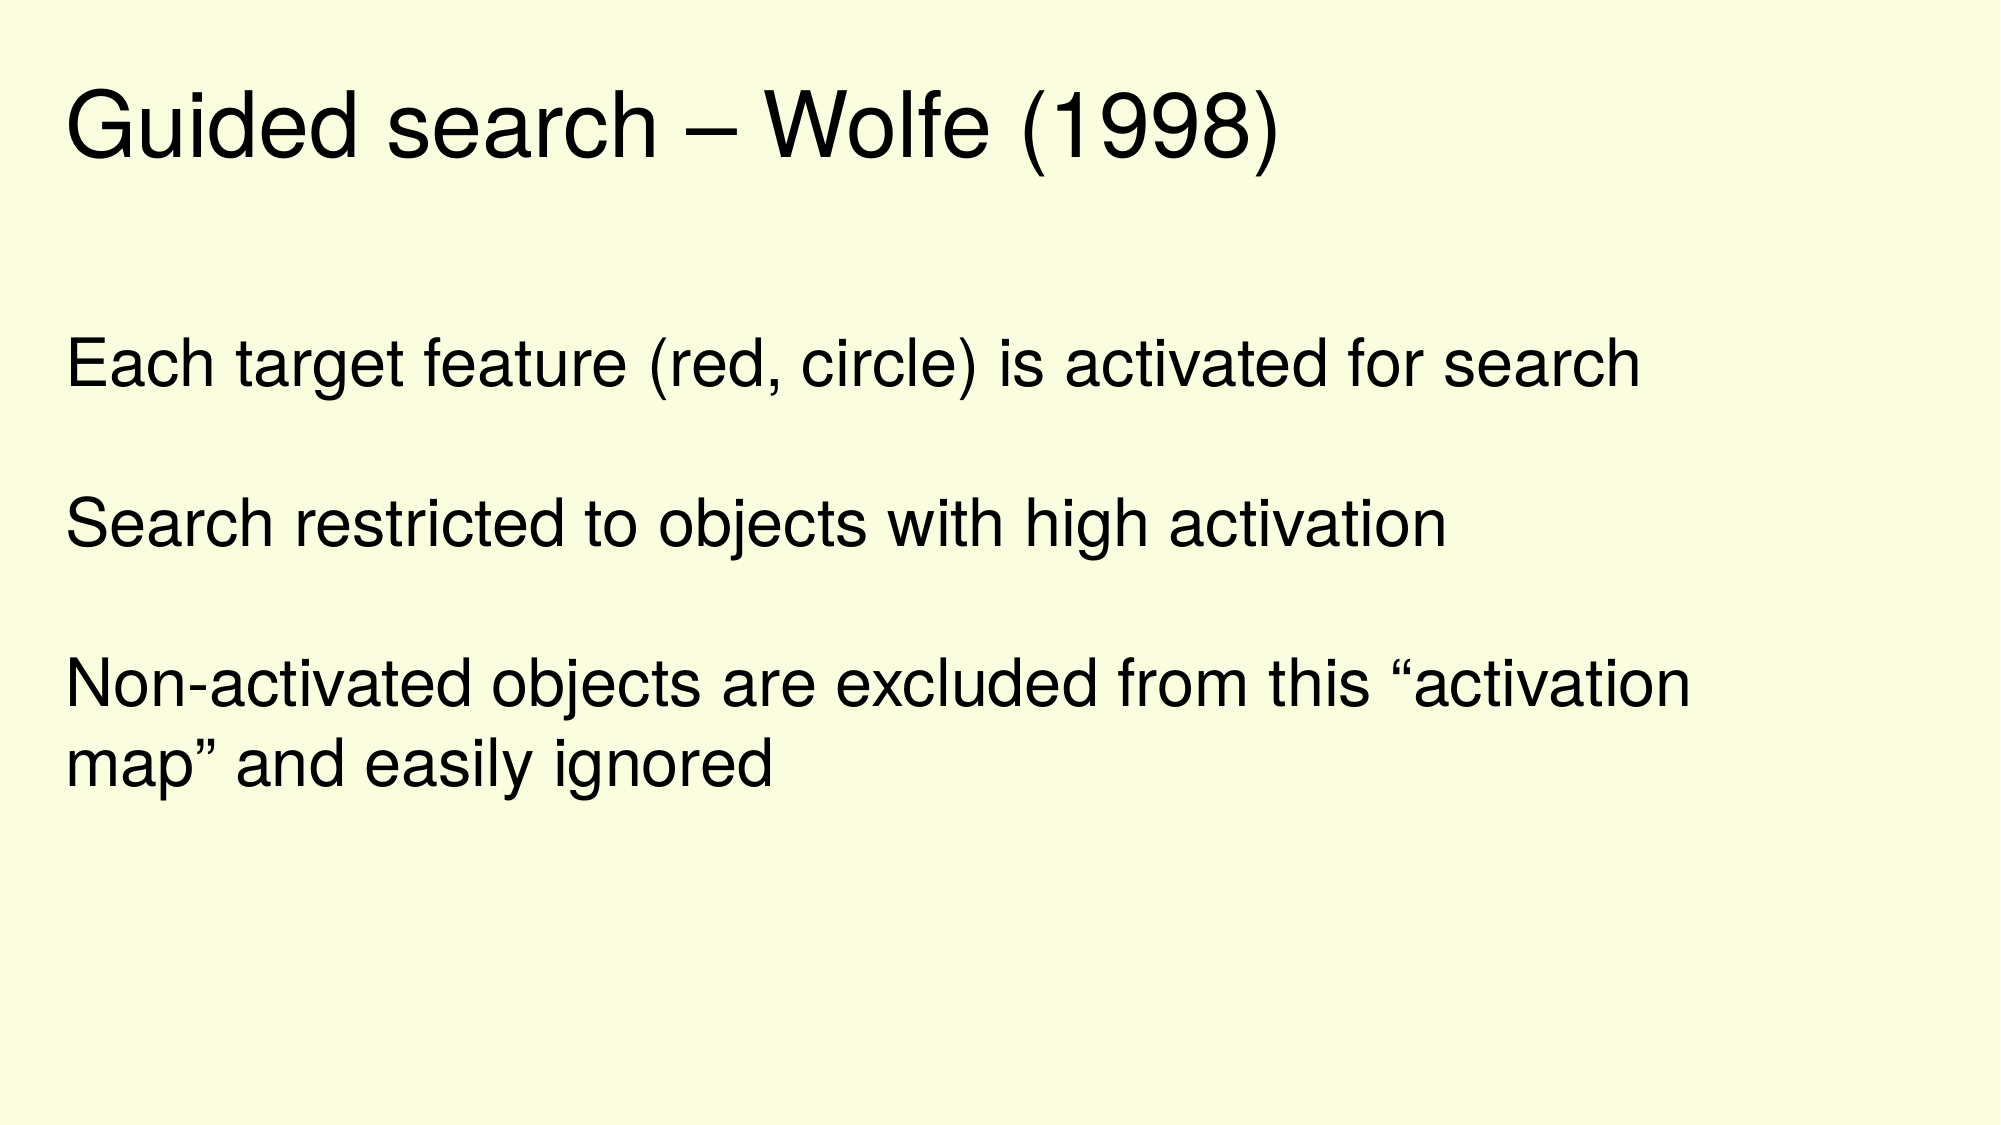

Guided search – Wolfe (1998)
Each target feature (red, circle) is activated for search

Search restricted to objects with high activation

Non-activated objects are excluded from this “activation map” and easily ignored